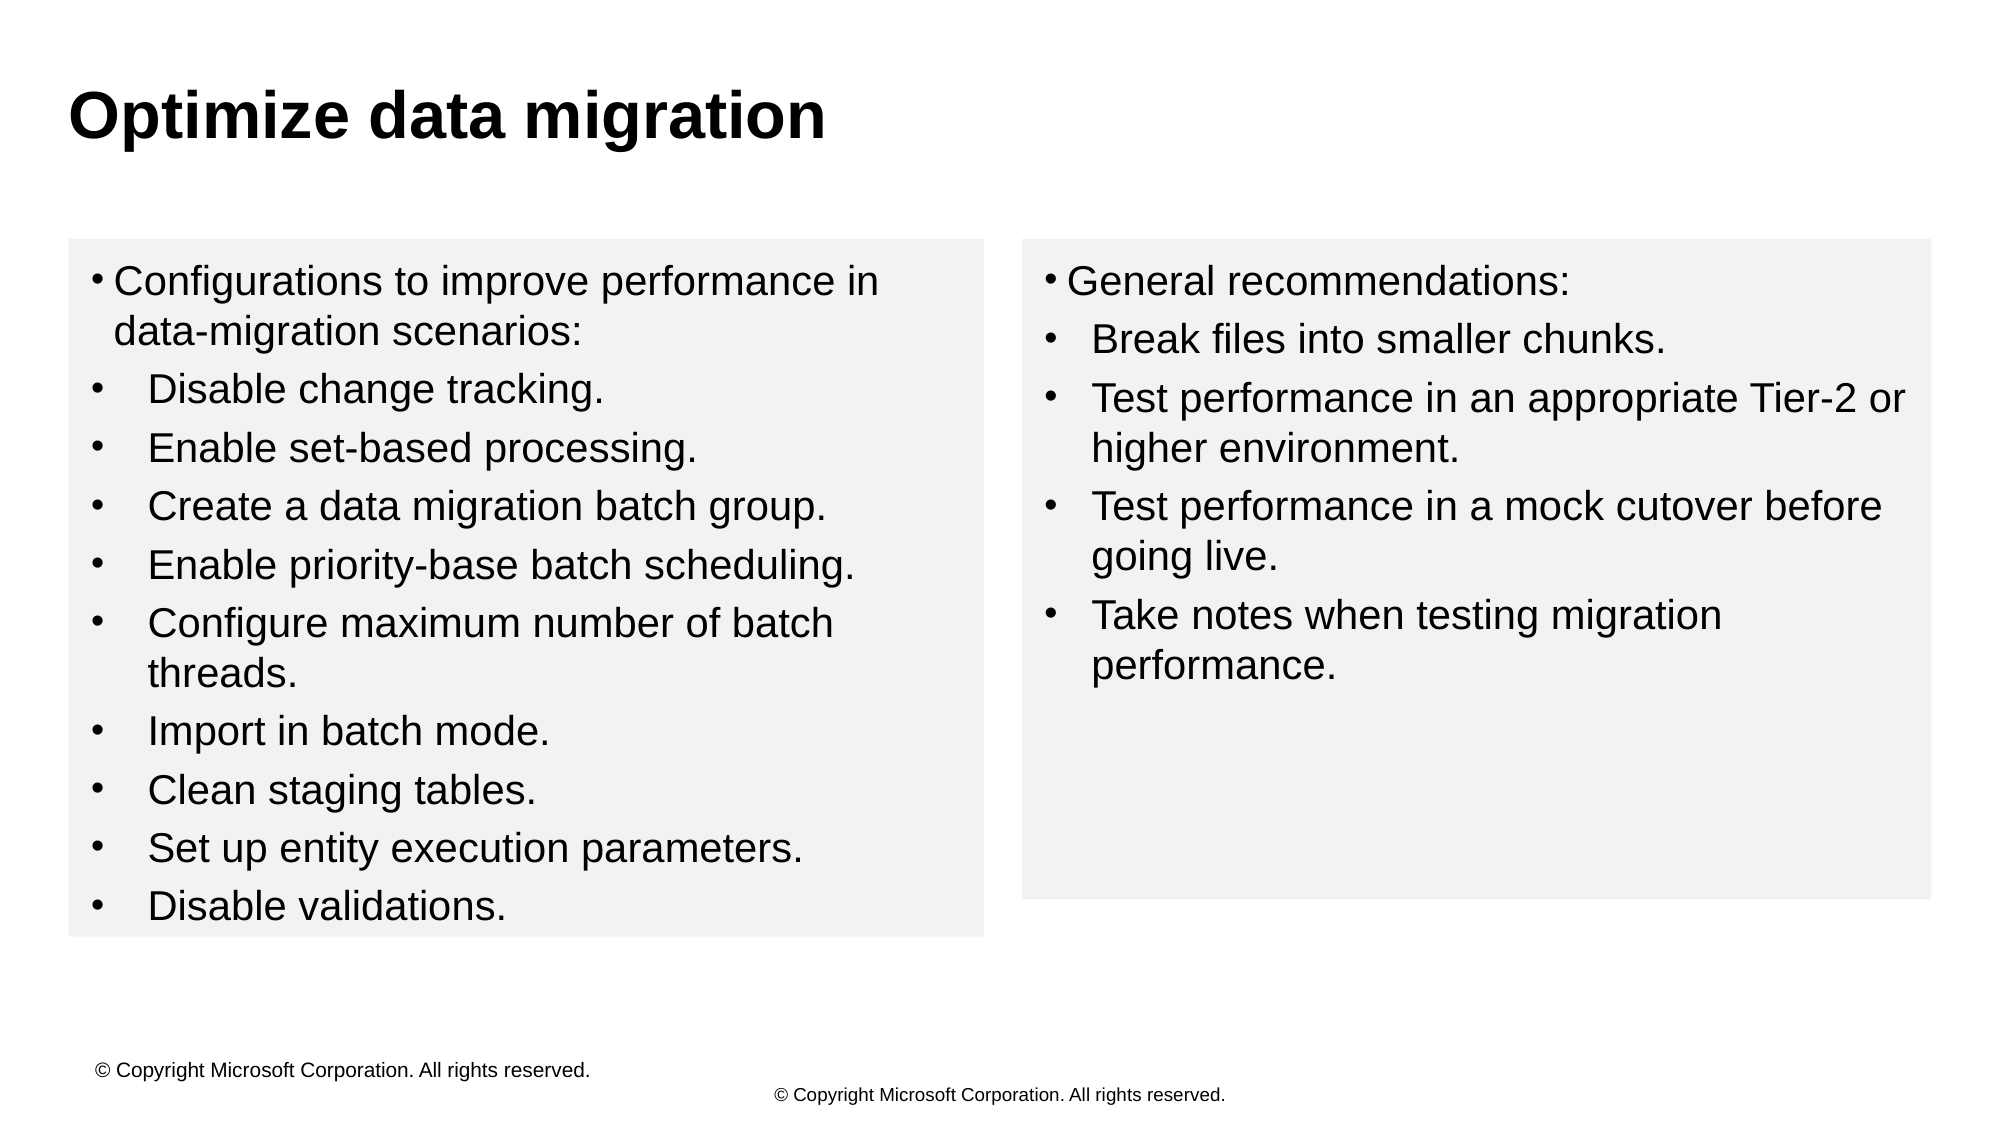

# Optimize data migration
Configurations to improve performance in data-migration scenarios:
Disable change tracking.
Enable set-based processing.
Create a data migration batch group.
Enable priority-base batch scheduling.
Configure maximum number of batch threads.
Import in batch mode.
Clean staging tables.
Set up entity execution parameters.
Disable validations.
General recommendations:
Break files into smaller chunks.
Test performance in an appropriate Tier-2 or higher environment.
Test performance in a mock cutover before going live.
Take notes when testing migration performance.